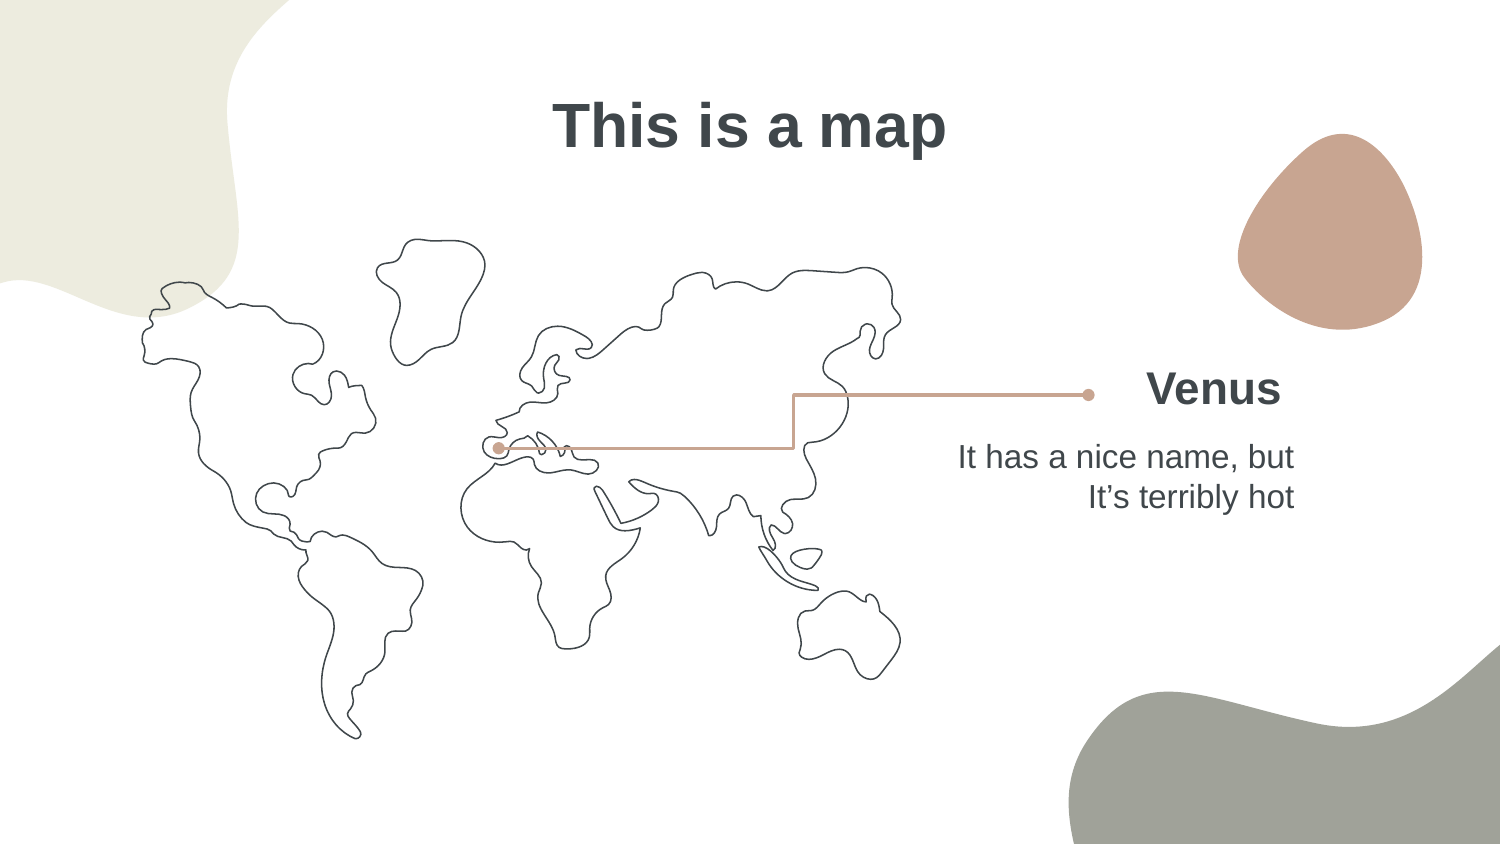

# This is a map

Venus
It has a nice name, but It’s terribly hot